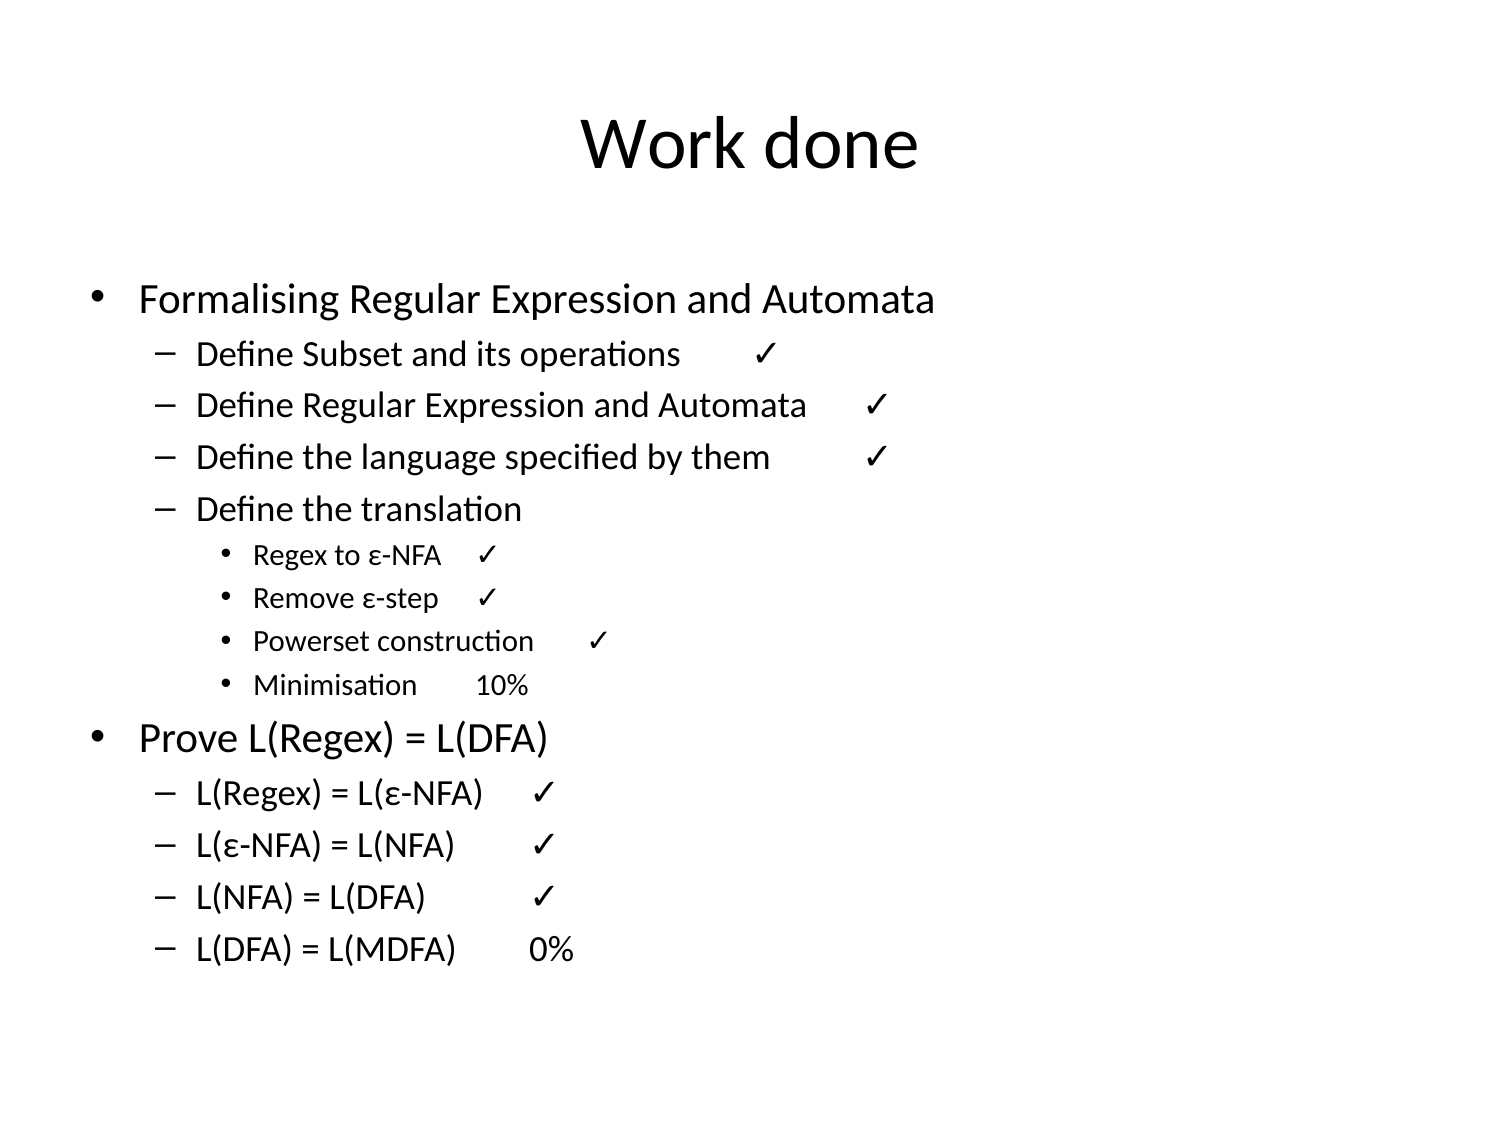

# Work done
Formalising Regular Expression and Automata
Define Subset and its operations						✓
Define Regular Expression and Automata				✓
Define the language specified by them    				✓
Define the translation
Regex to ε-NFA									✓
Remove ε-step									✓
Powerset construction								✓
Minimisation									10%
Prove L(Regex) = L(DFA)
L(Regex) = L(ε-NFA)								✓
L(ε-NFA) = L(NFA)									✓
L(NFA) = L(DFA)									✓
L(DFA) = L(MDFA)									0%